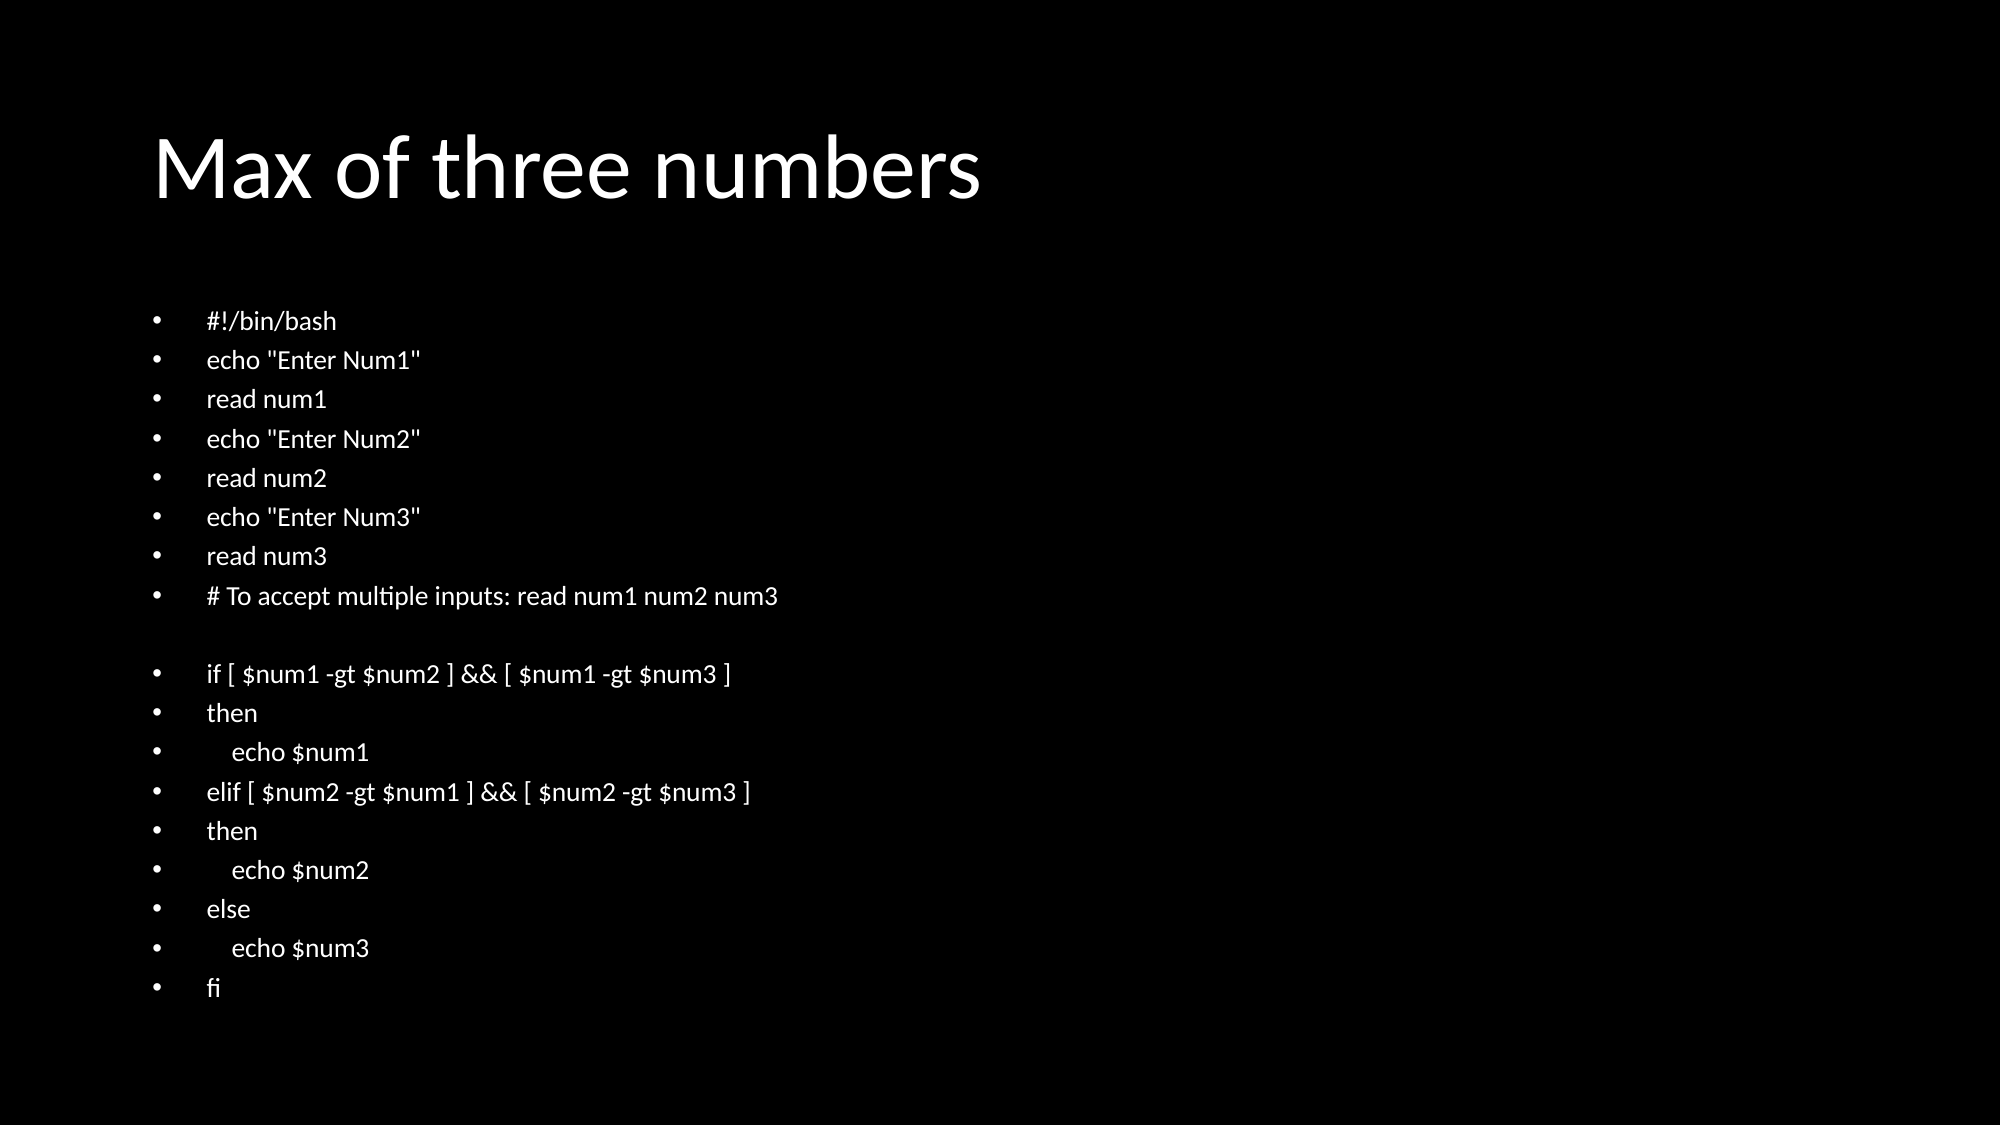

# Max of three numbers
#!/bin/bash
echo "Enter Num1"
read num1
echo "Enter Num2"
read num2
echo "Enter Num3"
read num3
# To accept multiple inputs: read num1 num2 num3

if [ $num1 -gt $num2 ] && [ $num1 -gt $num3 ]
then
    echo $num1
elif [ $num2 -gt $num1 ] && [ $num2 -gt $num3 ]
then
    echo $num2
else
    echo $num3
fi